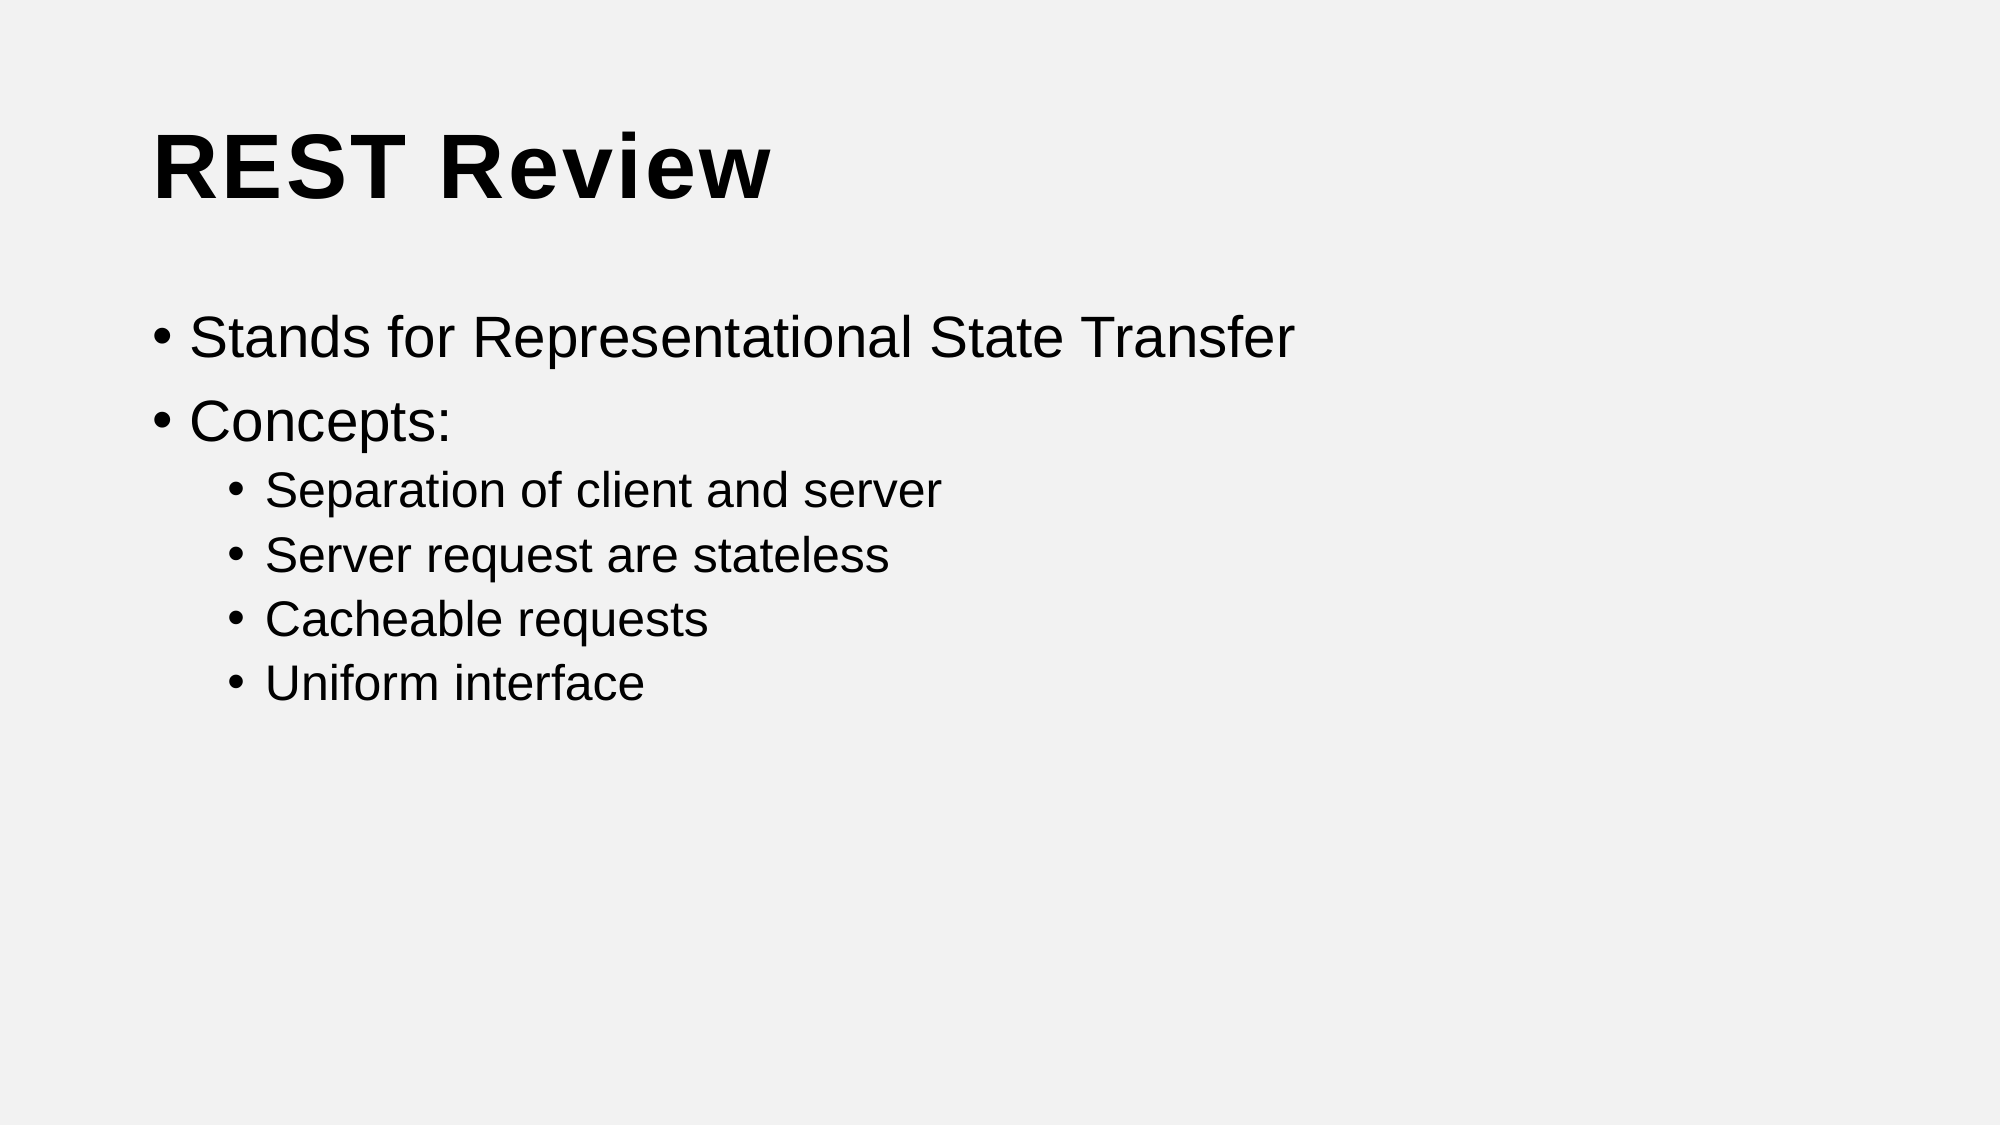

# REST Review
Stands for Representational State Transfer
Concepts:
Separation of client and server
Server request are stateless
Cacheable requests
Uniform interface